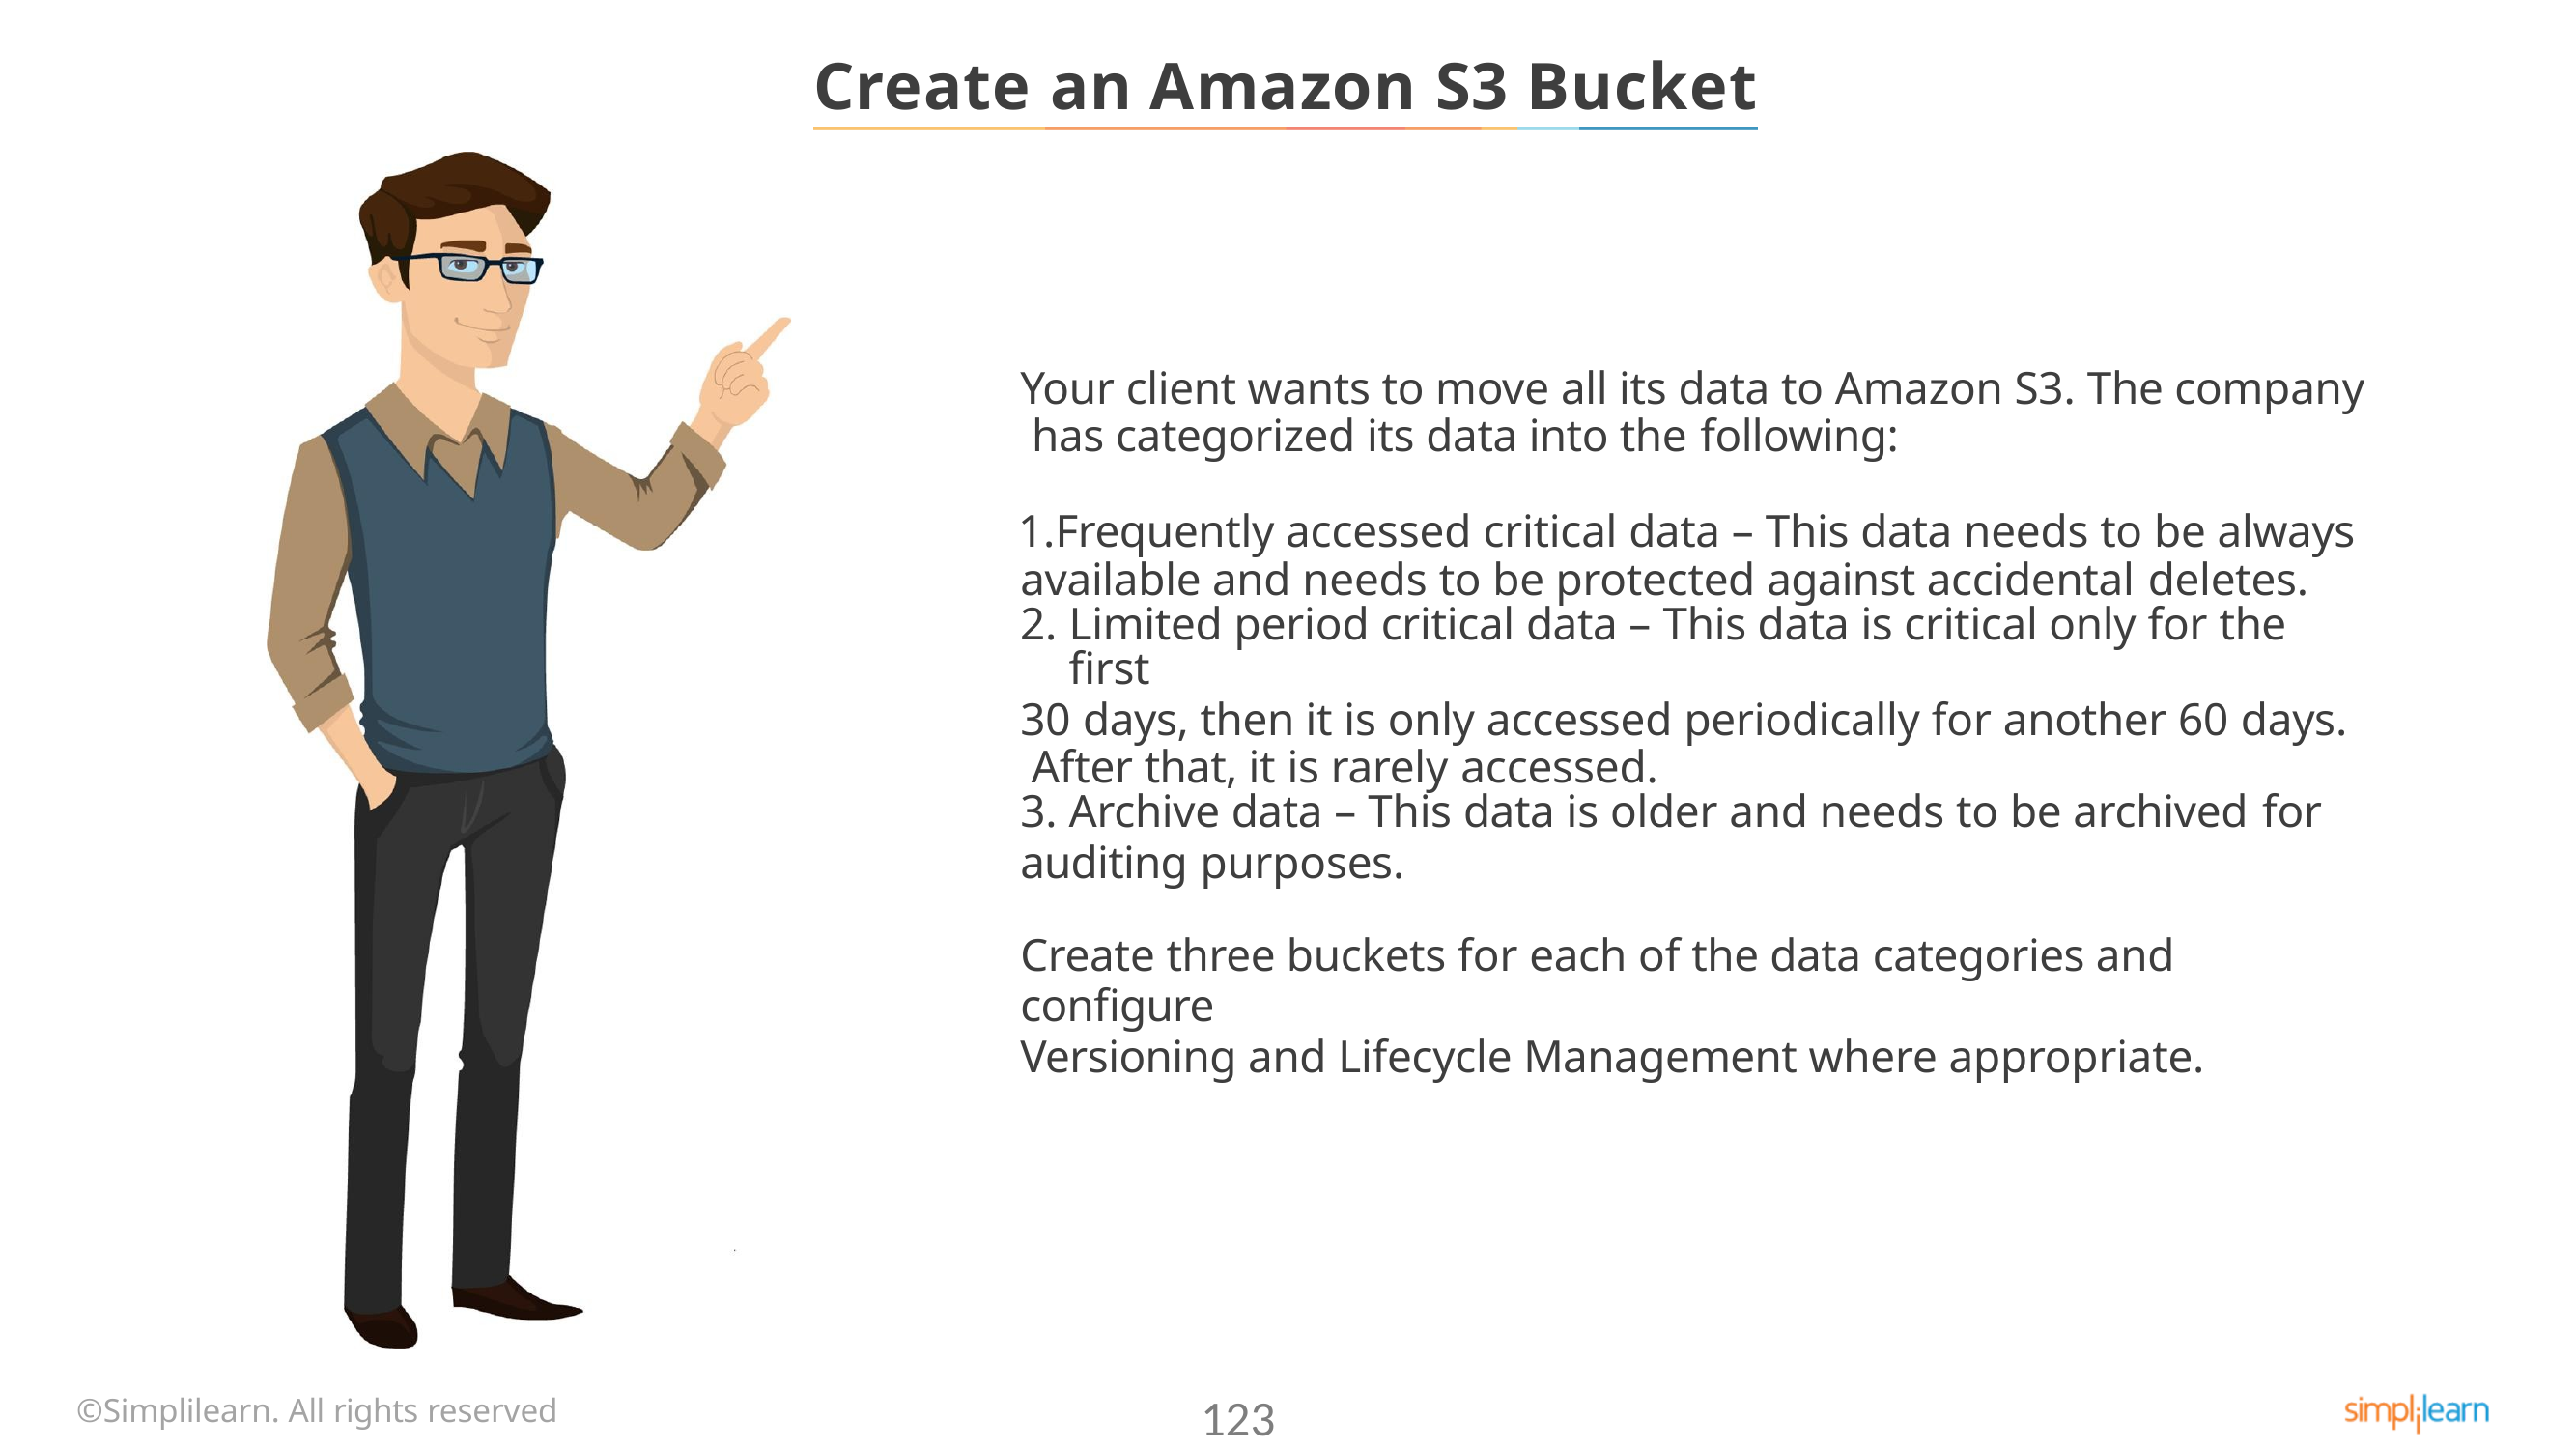

# Create an Amazon S3 Bucket

Your client wants to move all its data to Amazon S3. The company  has categorized its data into the following:
Frequently accessed critical data – This data needs to be always  available and needs to be protected against accidental deletes.
Limited period critical data – This data is critical only for the first
30 days, then it is only accessed periodically for another 60 days.  After that, it is rarely accessed.
3. Archive data – This data is older and needs to be archived for
auditing purposes.
Create three buckets for each of the data categories and configure
Versioning and Lifecycle Management where appropriate.
©Simplilearn. All rights reserved
123